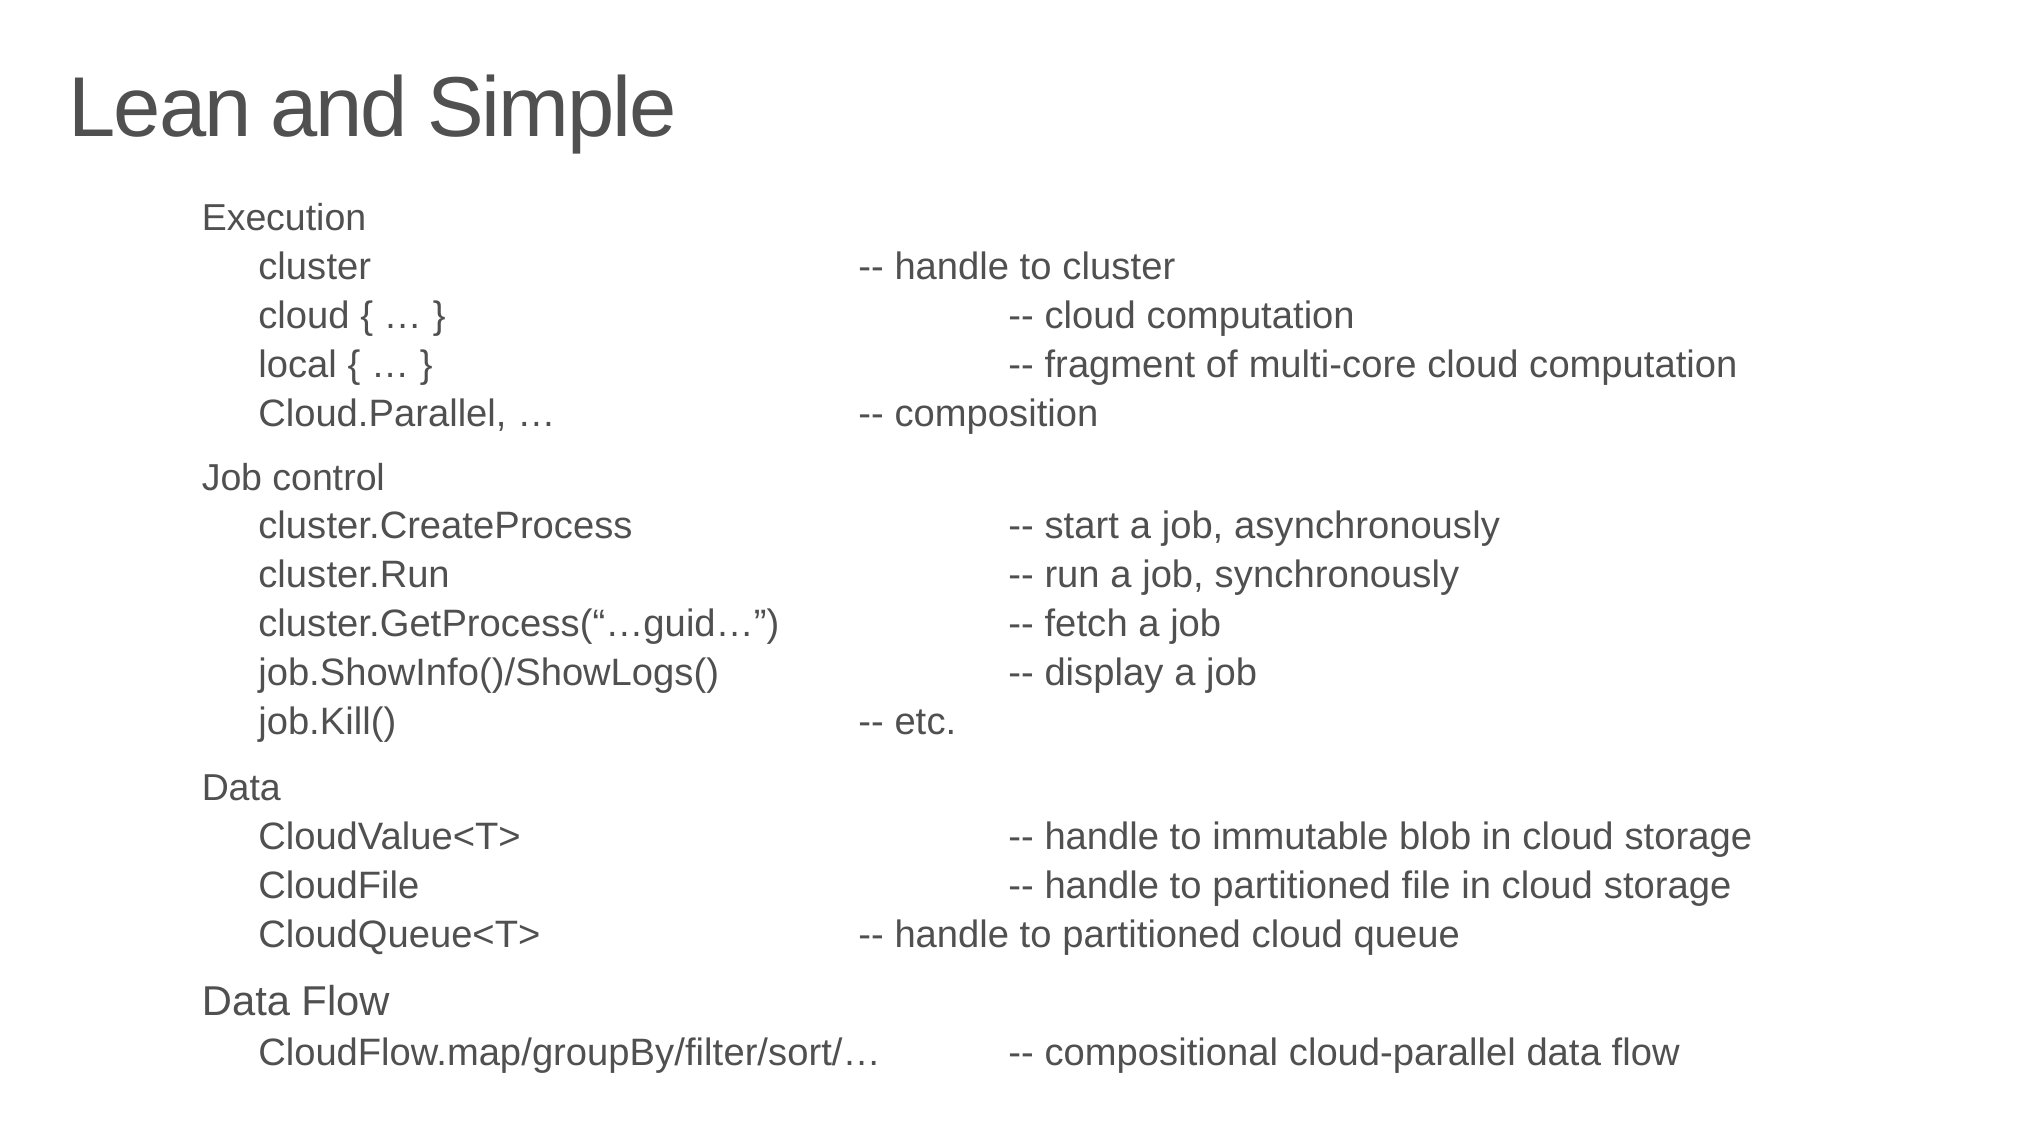

# Lean and Simple
Execution
cluster				-- handle to cluster
cloud { … }				-- cloud computation
local { … }				-- fragment of multi-core cloud computation
Cloud.Parallel, …			-- composition

Job control
cluster.CreateProcess			-- start a job, asynchronously
cluster.Run				-- run a job, synchronously
cluster.GetProcess(“…guid…”)		-- fetch a job
job.ShowInfo()/ShowLogs()		-- display a job
job.Kill()				-- etc.

Data
CloudValue<T>				-- handle to immutable blob in cloud storage
CloudFile				-- handle to partitioned file in cloud storage
CloudQueue<T>			-- handle to partitioned cloud queue

Data Flow
CloudFlow.map/groupBy/filter/sort/… 	-- compositional cloud-parallel data flow